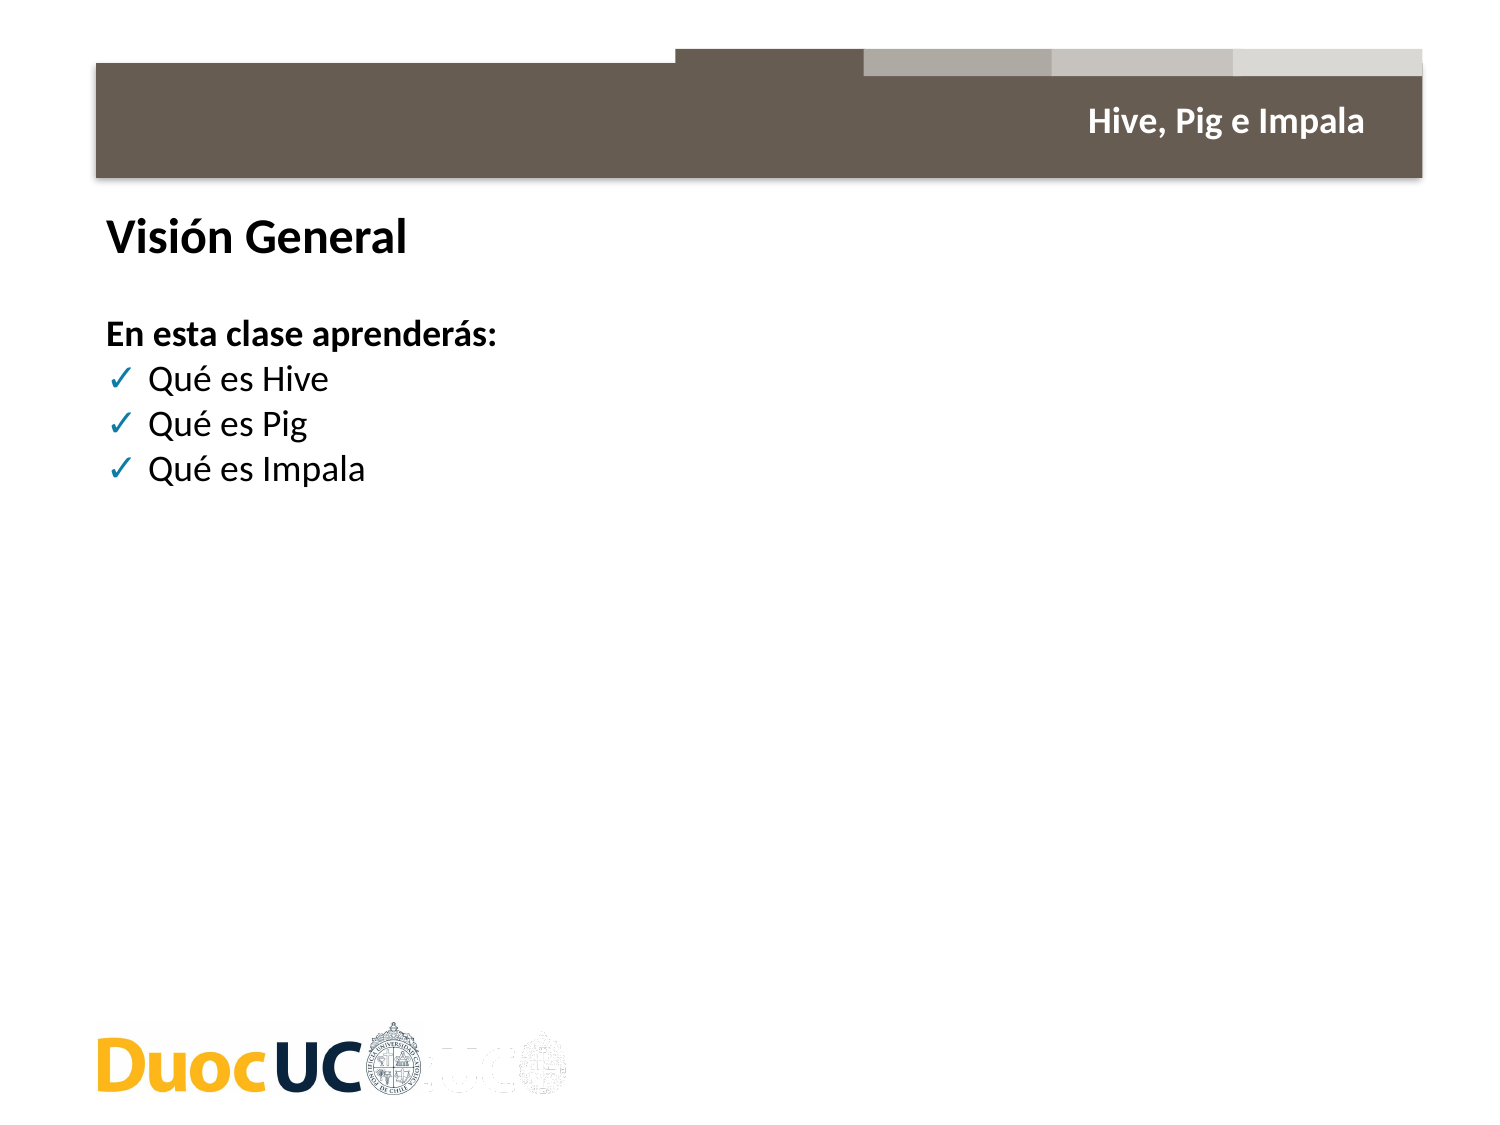

Hive, Pig e Impala
Visión General
En esta clase aprenderás:
✓ Qué es Hive
✓ Qué es Pig
✓ Qué es Impala